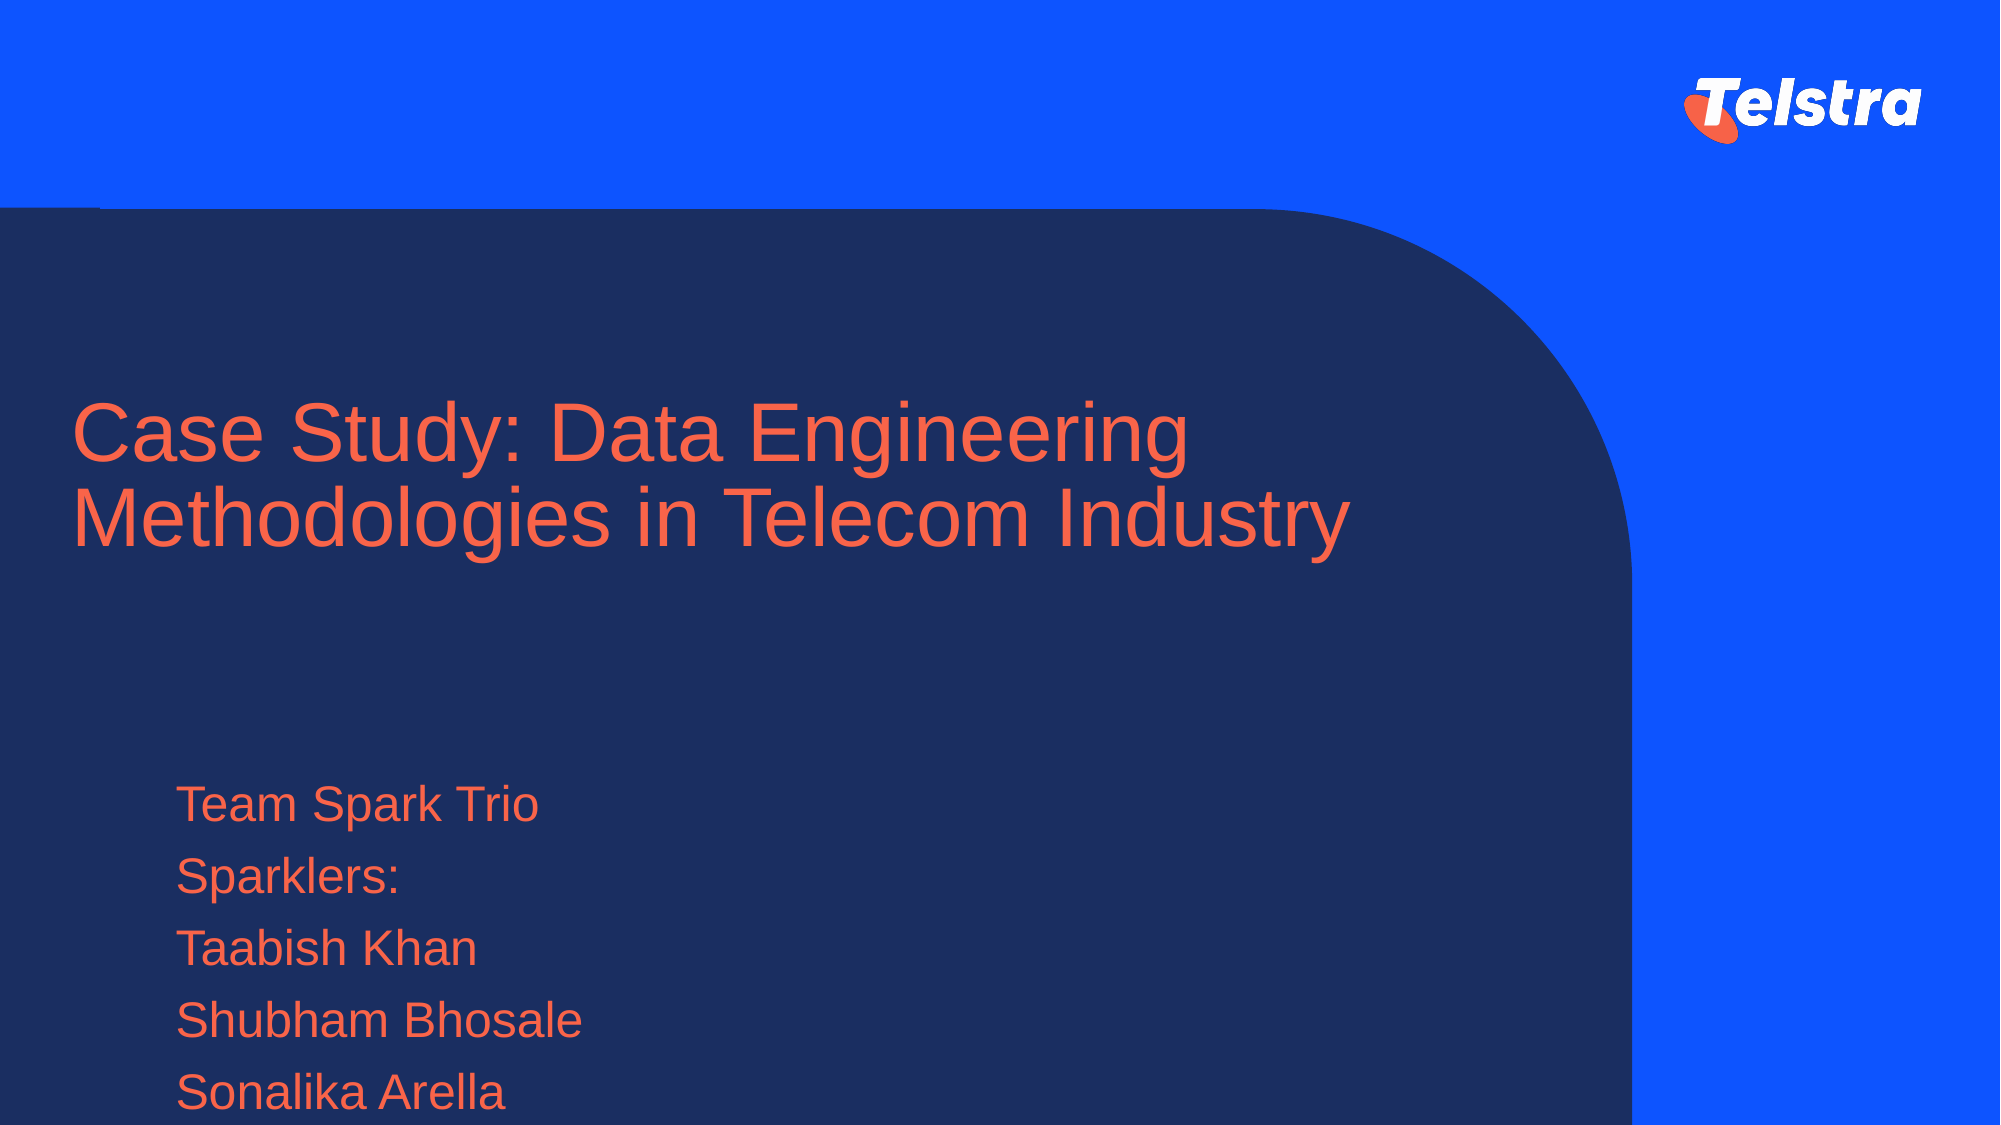

Case Study: Data Engineering Methodologies in Telecom Industry

Team Spark Trio Sparklers:
Taabish Khan
Shubham Bhosale
Sonalika Arella